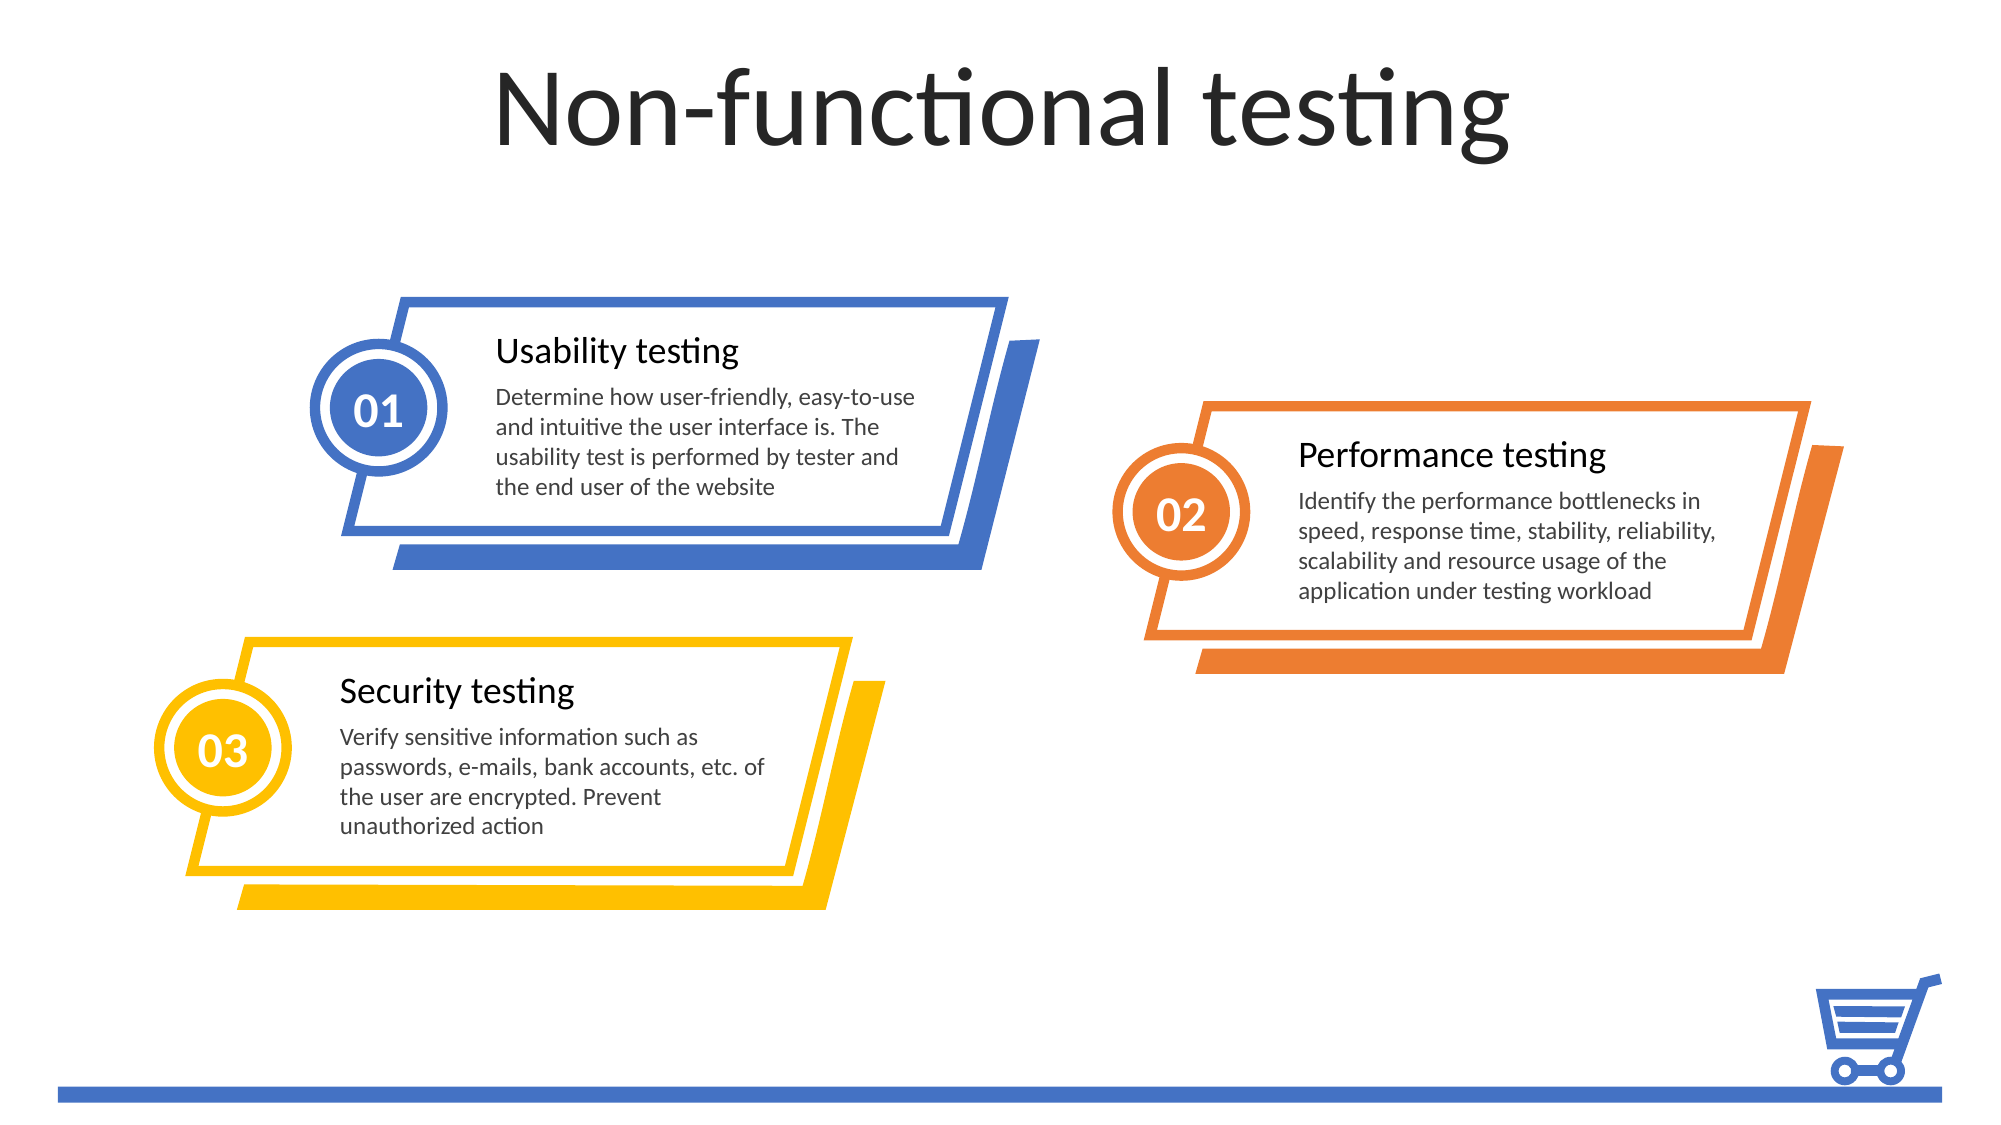

Non-functional testing

Usability testing
Determine how user-friendly, easy-to-use and intuitive the user interface is. The usability test is performed by tester and the end user of the website

01

Performance testing
Identify the performance bottlenecks in speed, response time, stability, reliability, scalability and resource usage of the application under testing workload

02

Security testing
Verify sensitive information such as passwords, e-mails, bank accounts, etc. of the user are encrypted. Prevent unauthorized action

03